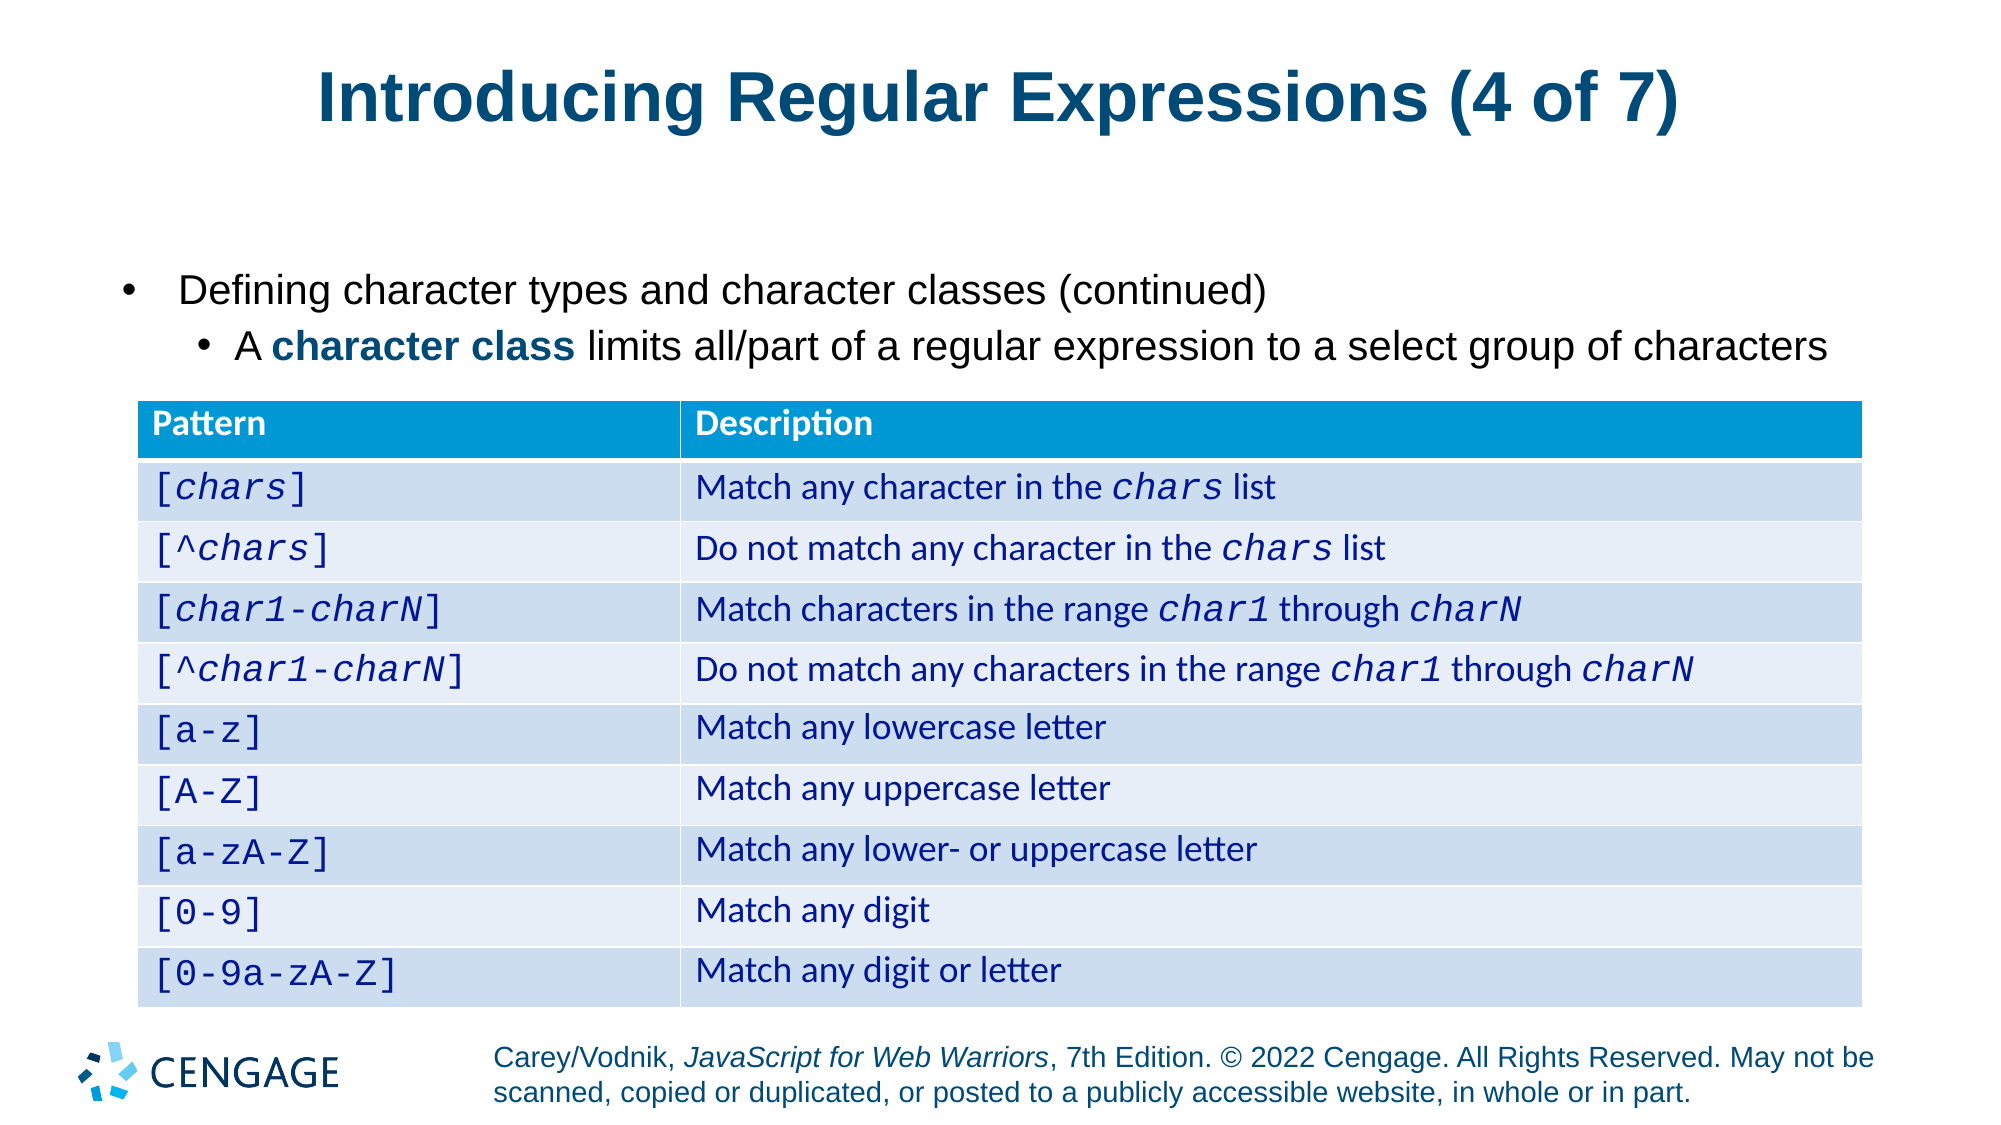

# Introducing Regular Expressions (4 of 7)
Defining character types and character classes (continued)
A character class limits all/part of a regular expression to a select group of characters
| Pattern | Description |
| --- | --- |
| [chars] | Match any character in the chars list |
| [^chars] | Do not match any character in the chars list |
| [char1-charN] | Match characters in the range char1 through charN |
| [^char1-charN] | Do not match any characters in the range char1 through charN |
| [a-z] | Match any lowercase letter |
| [A-Z] | Match any uppercase letter |
| [a-zA-Z] | Match any lower- or uppercase letter |
| [0-9] | Match any digit |
| [0-9a-zA-Z] | Match any digit or letter |